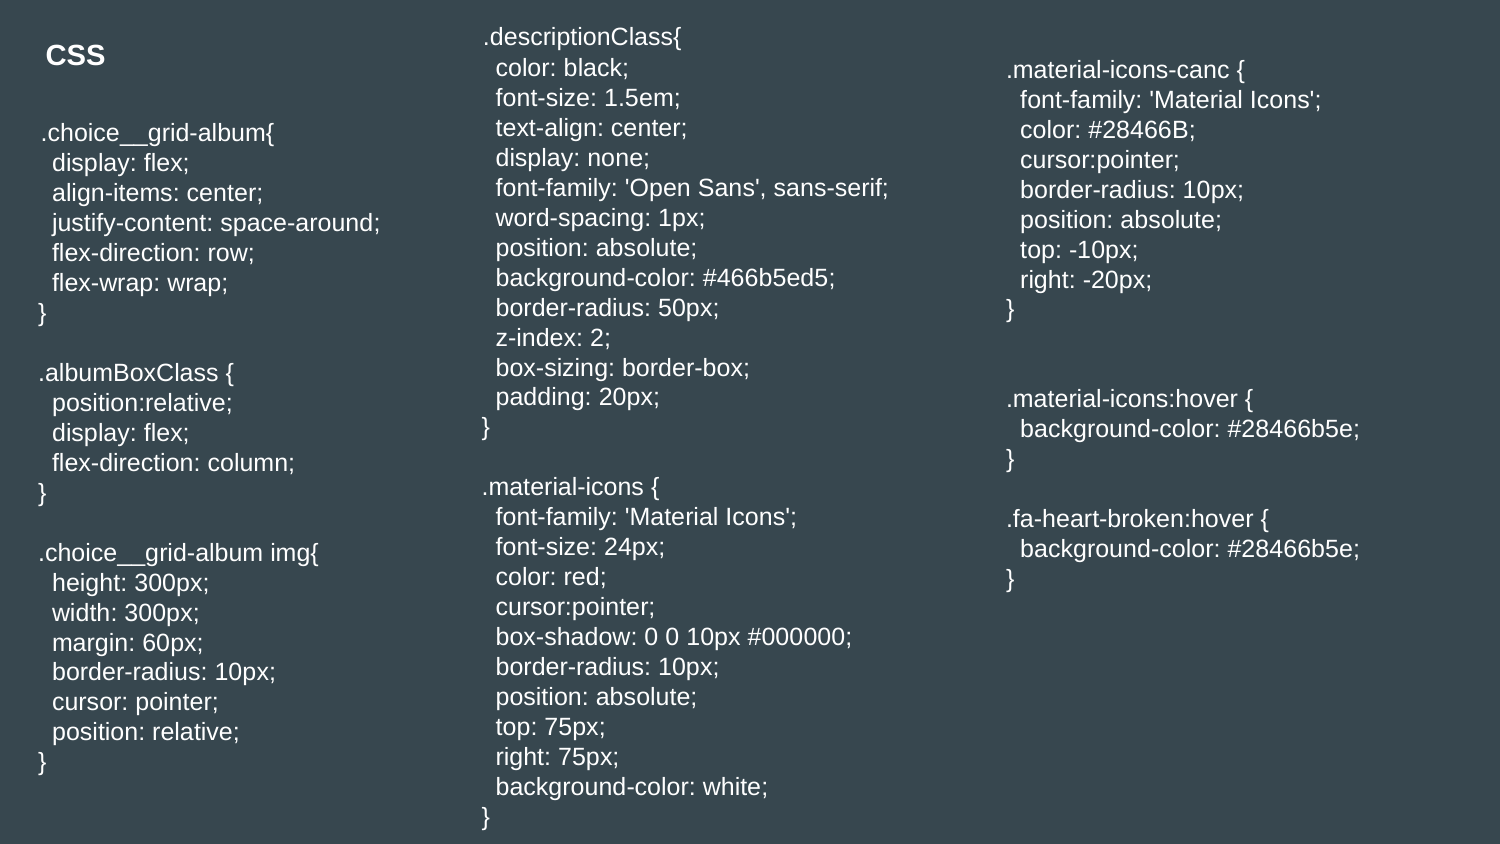

.descriptionClass{
    color: black;
    font-size: 1.5em;
    text-align: center;
    display: none;
    font-family: 'Open Sans', sans-serif;
    word-spacing: 1px;
    position: absolute;
    background-color: #466b5ed5;
    border-radius: 50px;
    z-index: 2;
    box-sizing: border-box;
    padding: 20px;
  }

  .material-icons {
    font-family: 'Material Icons';
    font-size: 24px;
    color: red;
    cursor:pointer;
    box-shadow: 0 0 10px #000000;
    border-radius: 10px;
    position: absolute;
    top: 75px;
    right: 75px;
    background-color: white;
  }

  .material-icons-canc {
    font-family: 'Material Icons';
    color: #28466B;
    cursor:pointer;
    border-radius: 10px;
    position: absolute;
    top: -10px;
    right: -20px;
  }

  .material-icons:hover {
    background-color: #28466b5e;
  }

  .fa-heart-broken:hover {
    background-color: #28466b5e;
  }
CSS
  .choice__grid-album{
    display: flex;
    align-items: center;
    justify-content: space-around;
    flex-direction: row;
    flex-wrap: wrap;
  }

  .albumBoxClass {
    position:relative;
    display: flex;
    flex-direction: column;
  }

  .choice__grid-album img{
    height: 300px;
    width: 300px;
    margin: 60px;
    border-radius: 10px;
    cursor: pointer;
    position: relative;
  }